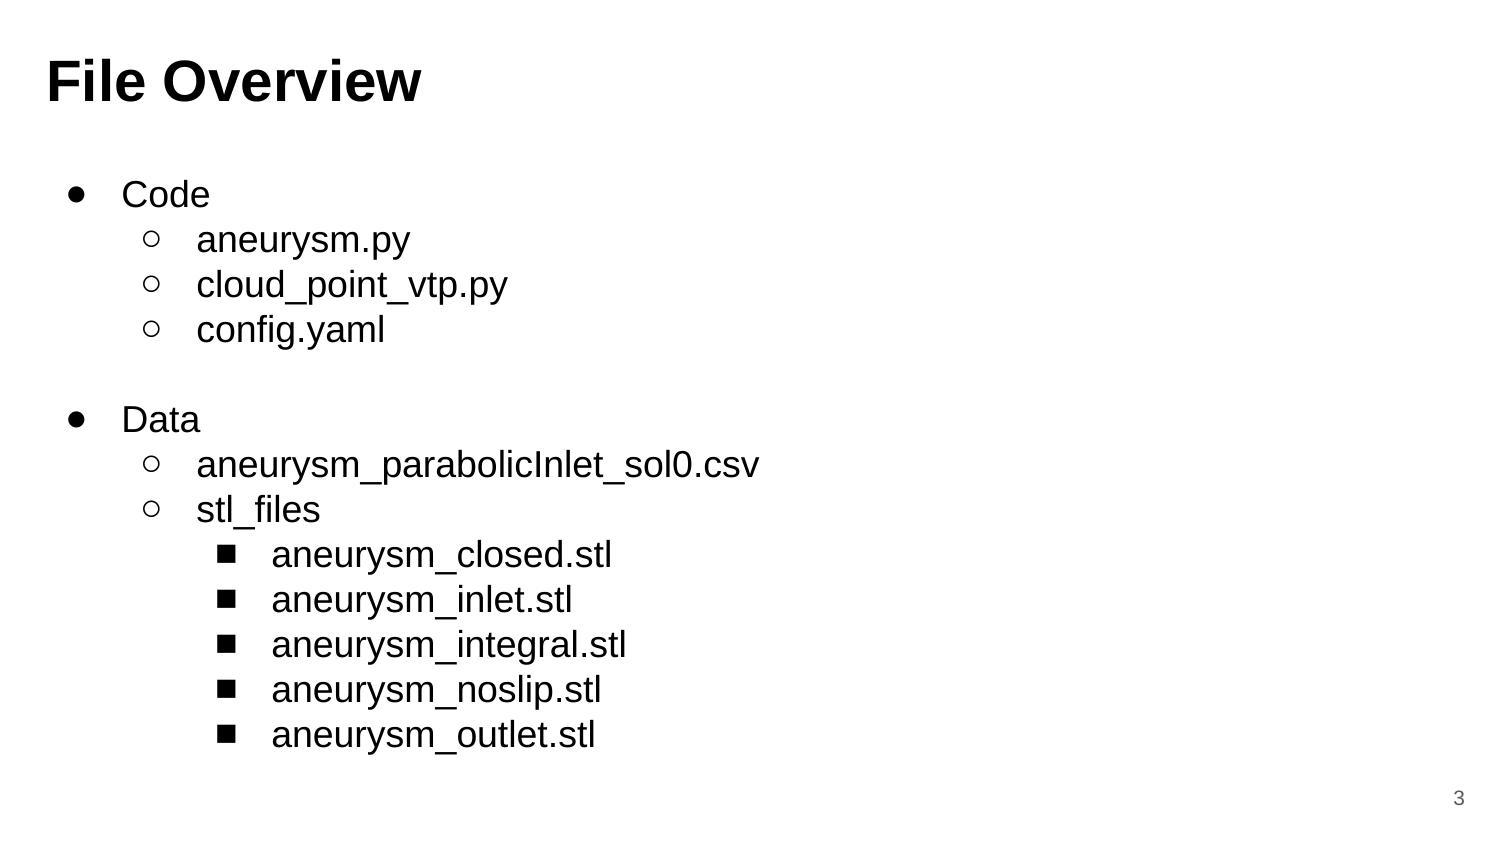

# File Overview
Code
aneurysm.py
cloud_point_vtp.py
config.yaml

Data
aneurysm_parabolicInlet_sol0.csv
stl_files
aneurysm_closed.stl
aneurysm_inlet.stl
aneurysm_integral.stl
aneurysm_noslip.stl
aneurysm_outlet.stl

3